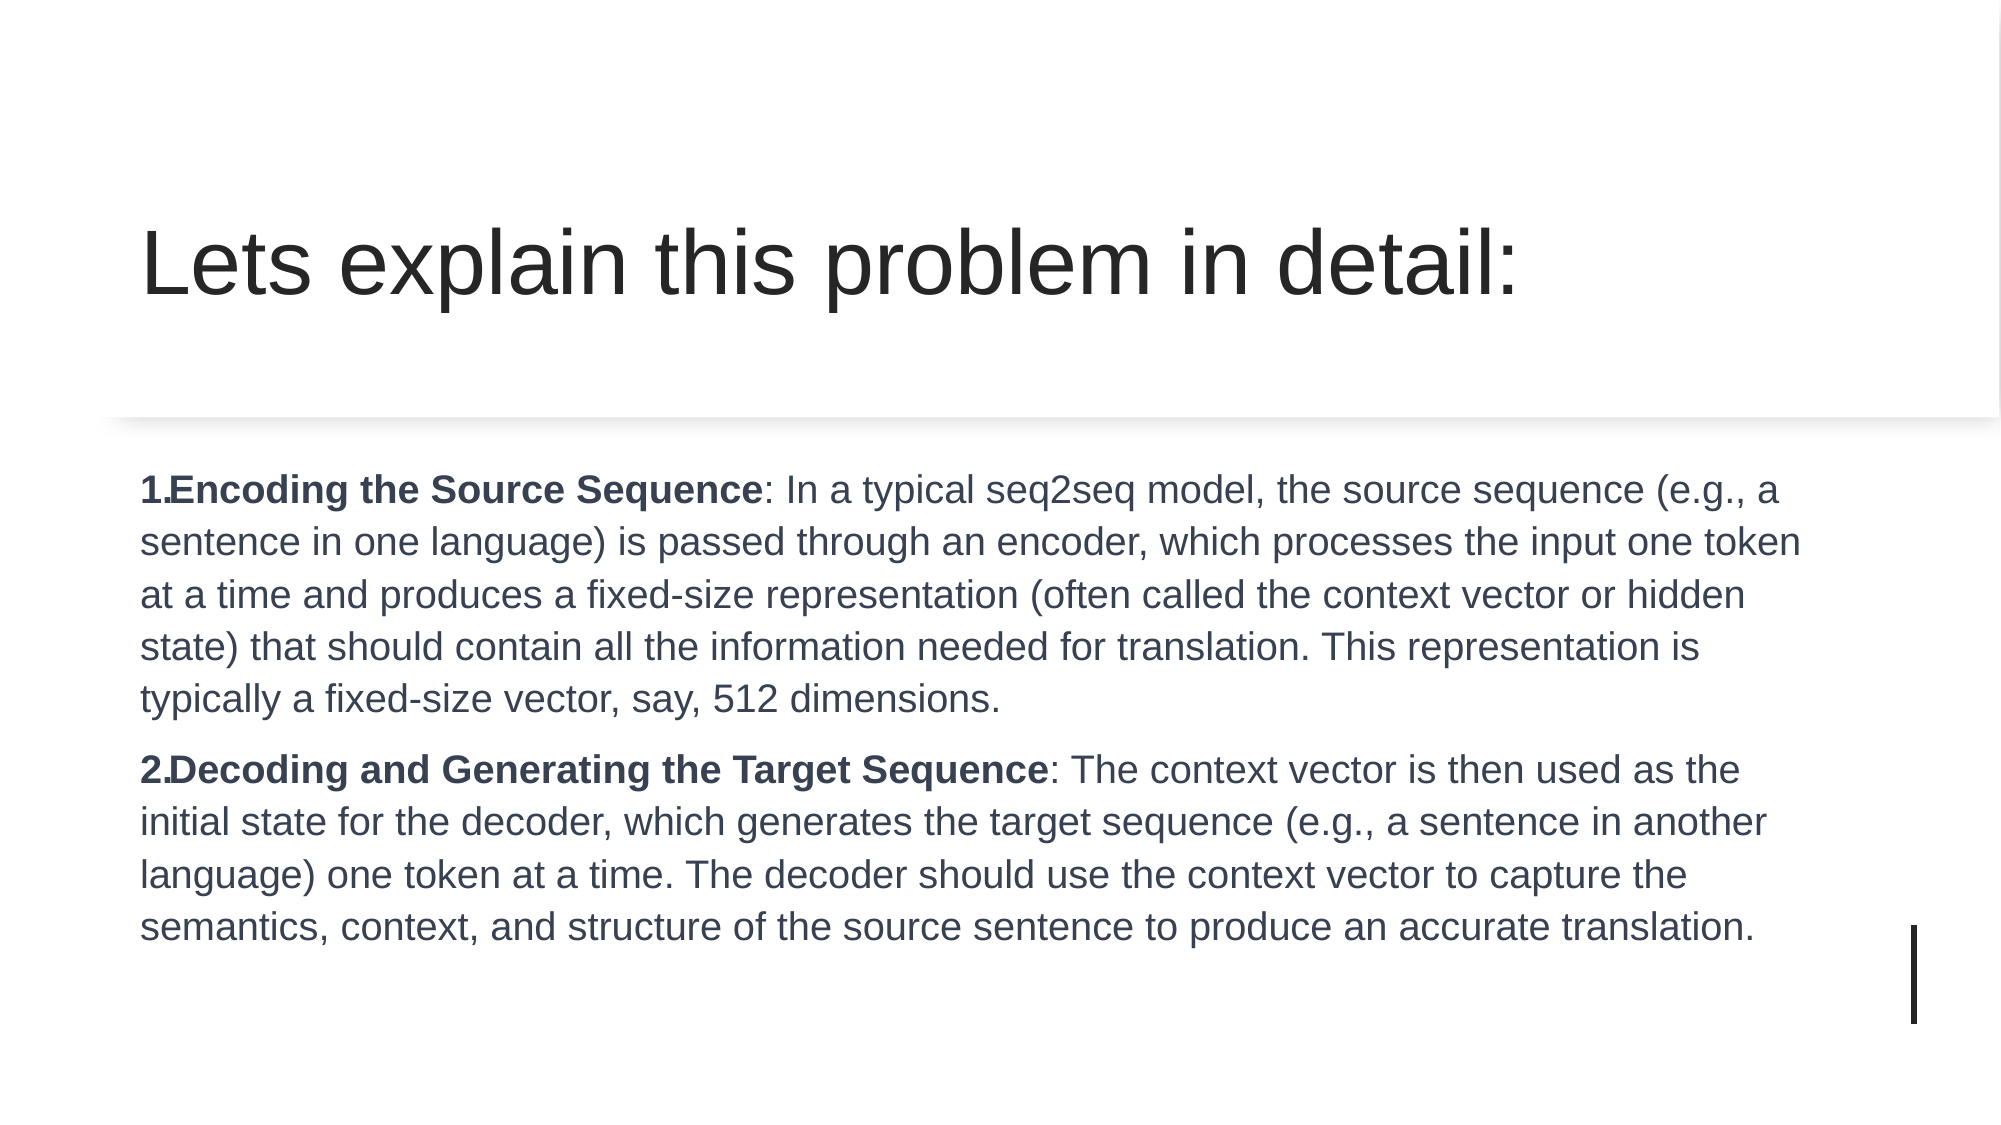

# Lets explain this problem in detail:
Encoding the Source Sequence: In a typical seq2seq model, the source sequence (e.g., a sentence in one language) is passed through an encoder, which processes the input one token at a time and produces a fixed-size representation (often called the context vector or hidden state) that should contain all the information needed for translation. This representation is typically a fixed-size vector, say, 512 dimensions.
Decoding and Generating the Target Sequence: The context vector is then used as the initial state for the decoder, which generates the target sequence (e.g., a sentence in another language) one token at a time. The decoder should use the context vector to capture the semantics, context, and structure of the source sentence to produce an accurate translation.